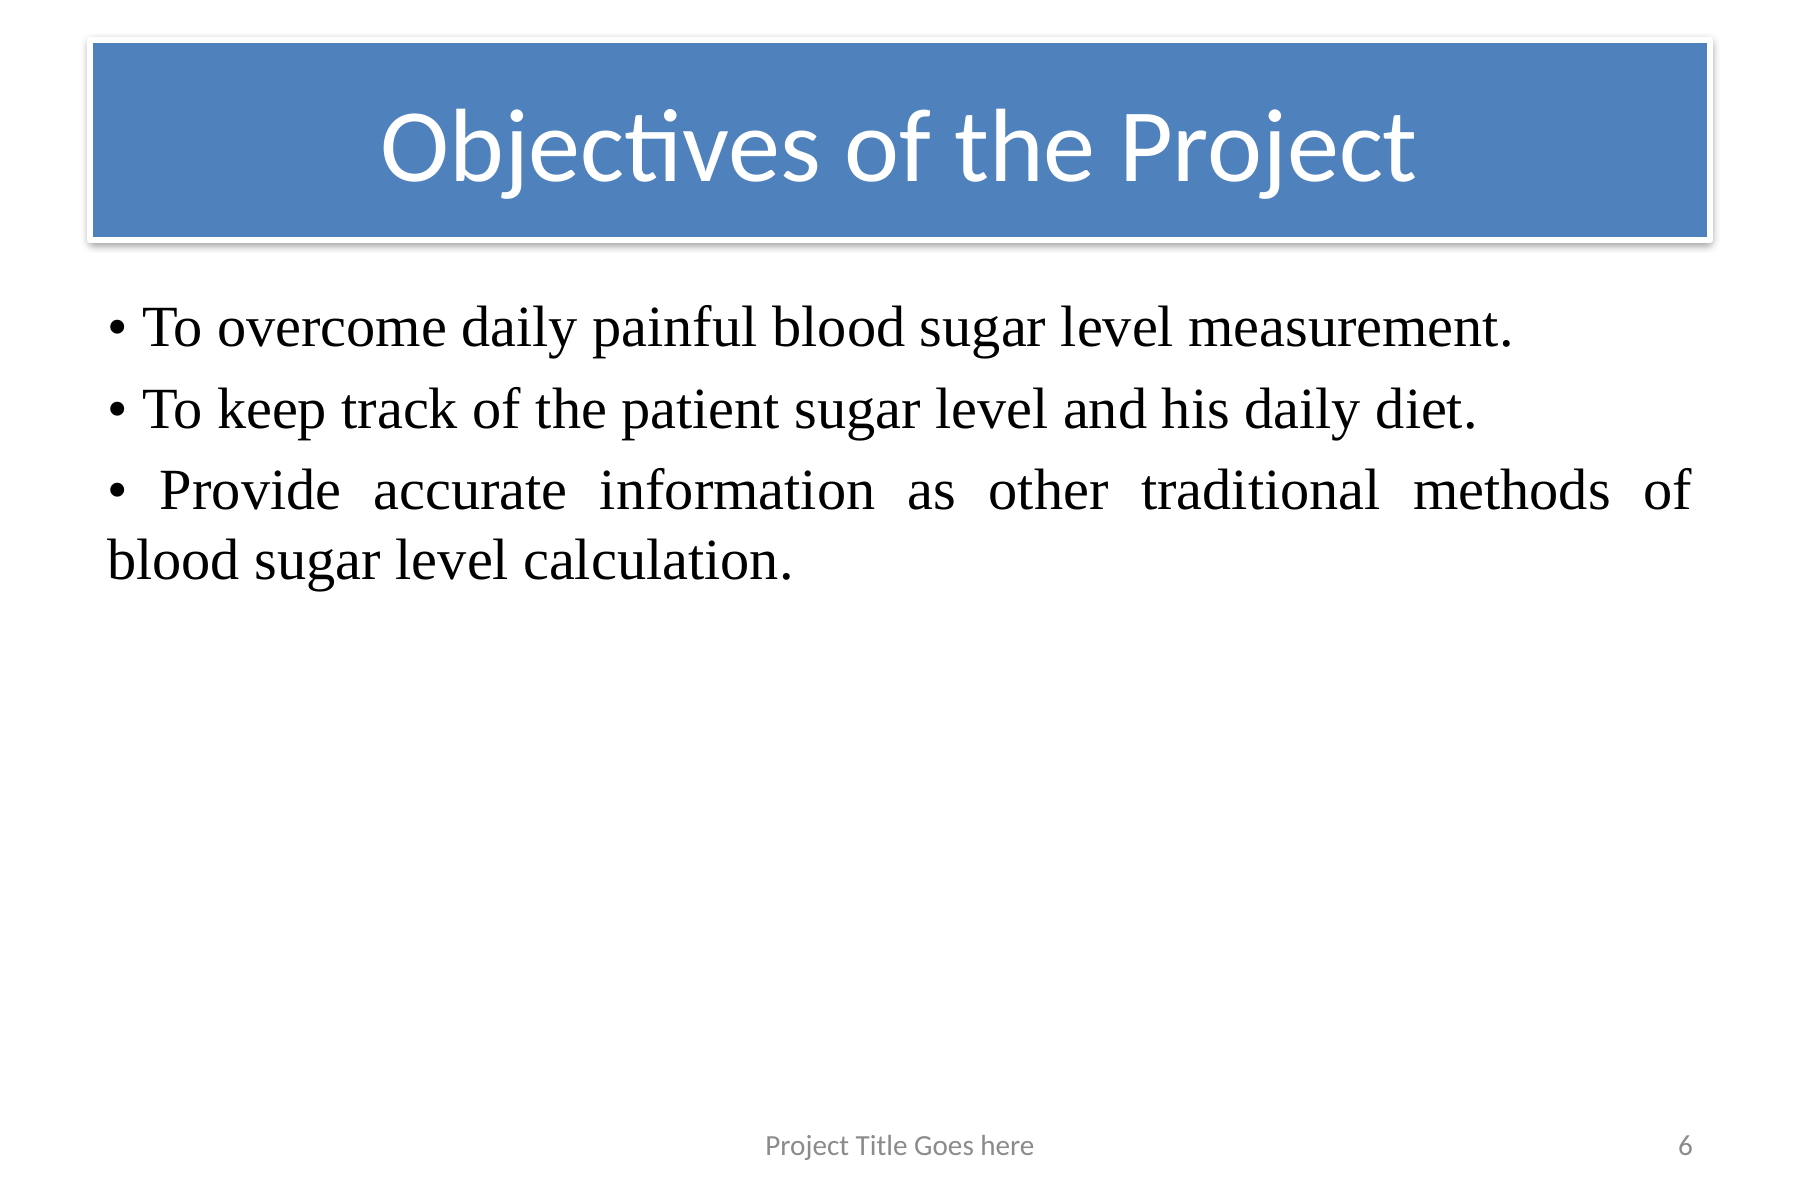

# Objectives of the Project
• To overcome daily painful blood sugar level measurement.
• To keep track of the patient sugar level and his daily diet.
• Provide accurate information as other traditional methods of blood sugar level calculation.
Project Title Goes here
6